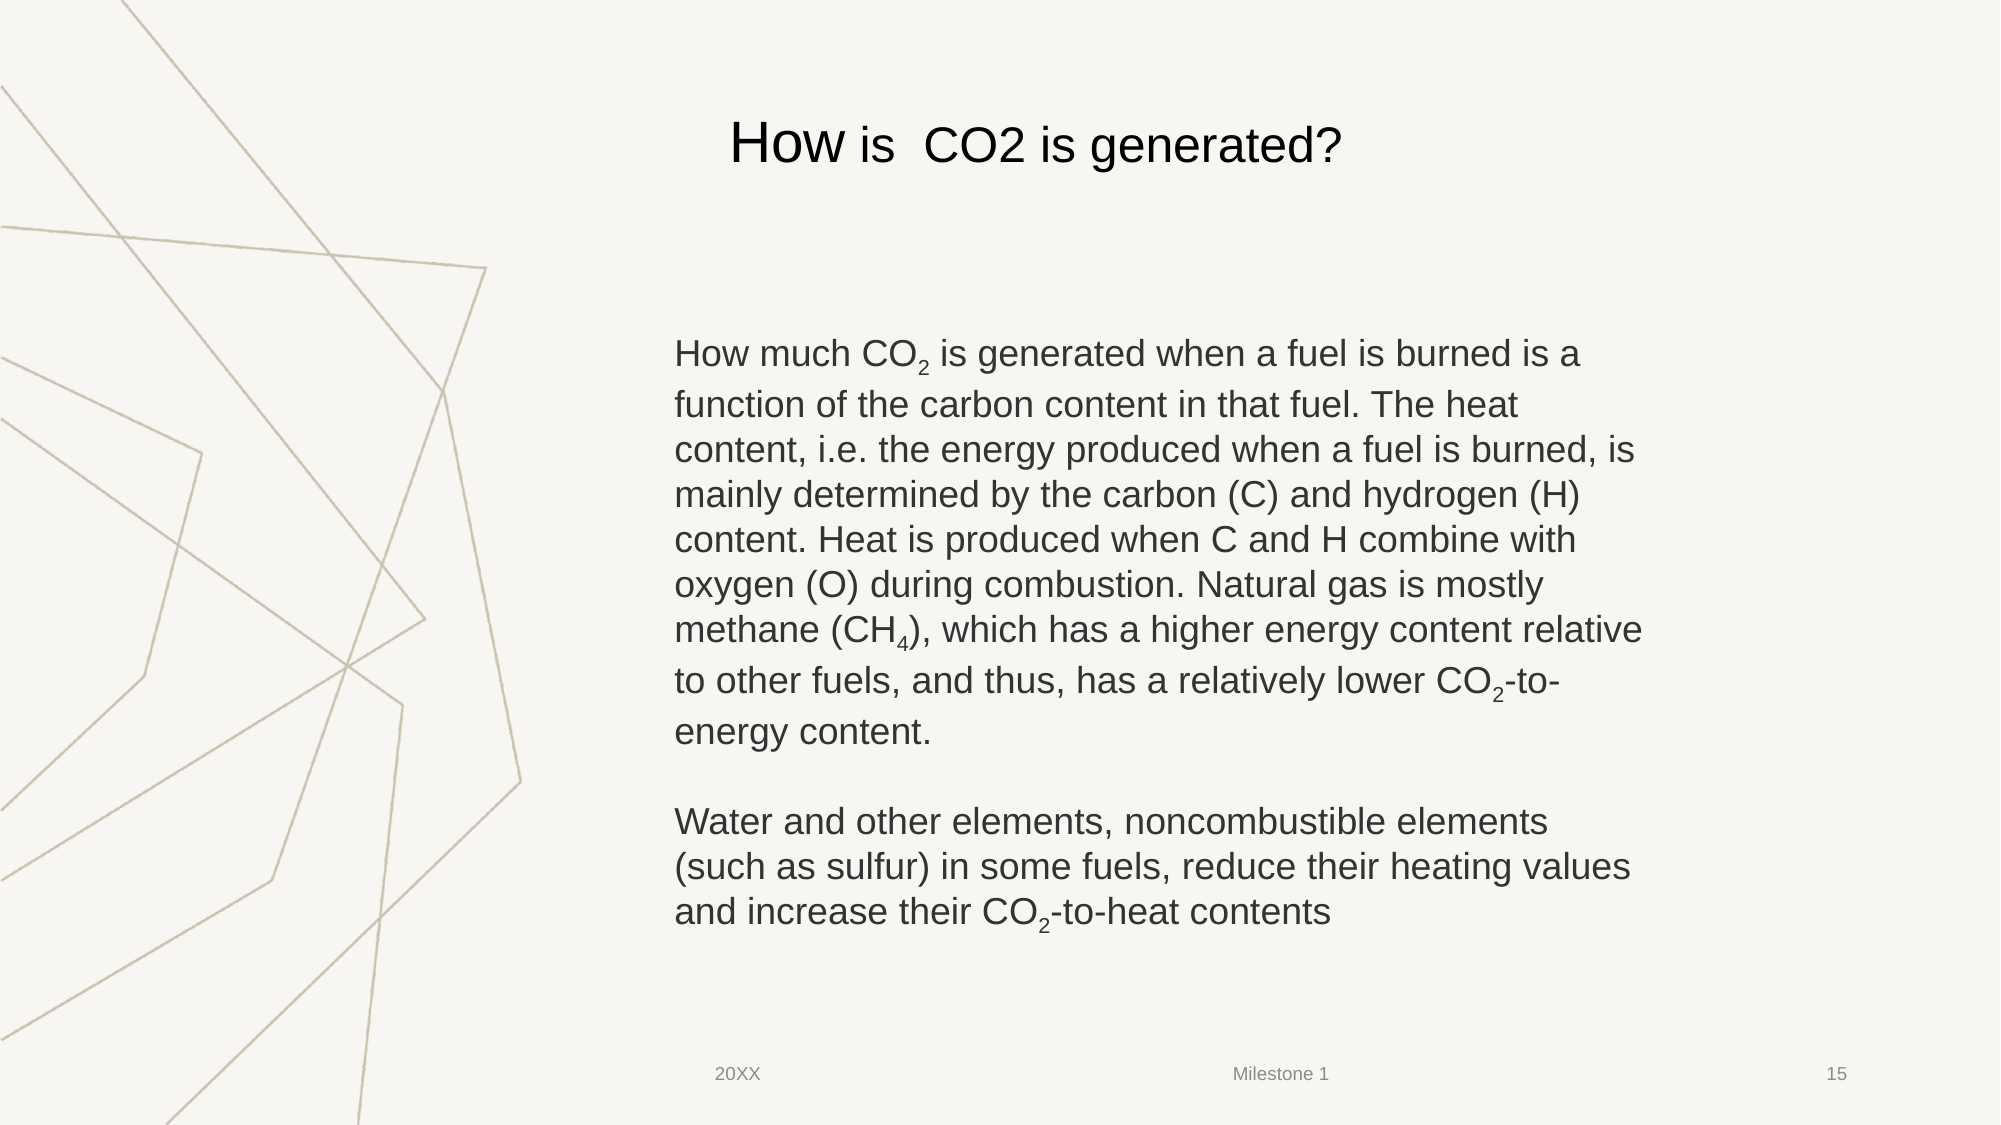

How is  CO2 is generated?
How much CO2 is generated when a fuel is burned is a function of the carbon content in that fuel. The heat content, i.e. the energy produced when a fuel is burned, is mainly determined by the carbon (C) and hydrogen (H) content. Heat is produced when C and H combine with oxygen (O) during combustion. Natural gas is mostly  methane (CH4), which has a higher energy content relative to other fuels, and thus, has a relatively lower CO2-to-energy content.

Water and other elements, noncombustible elements (such as sulfur) in some fuels, reduce their heating values and increase their CO2-to-heat contents
20XX
Milestone 1
15